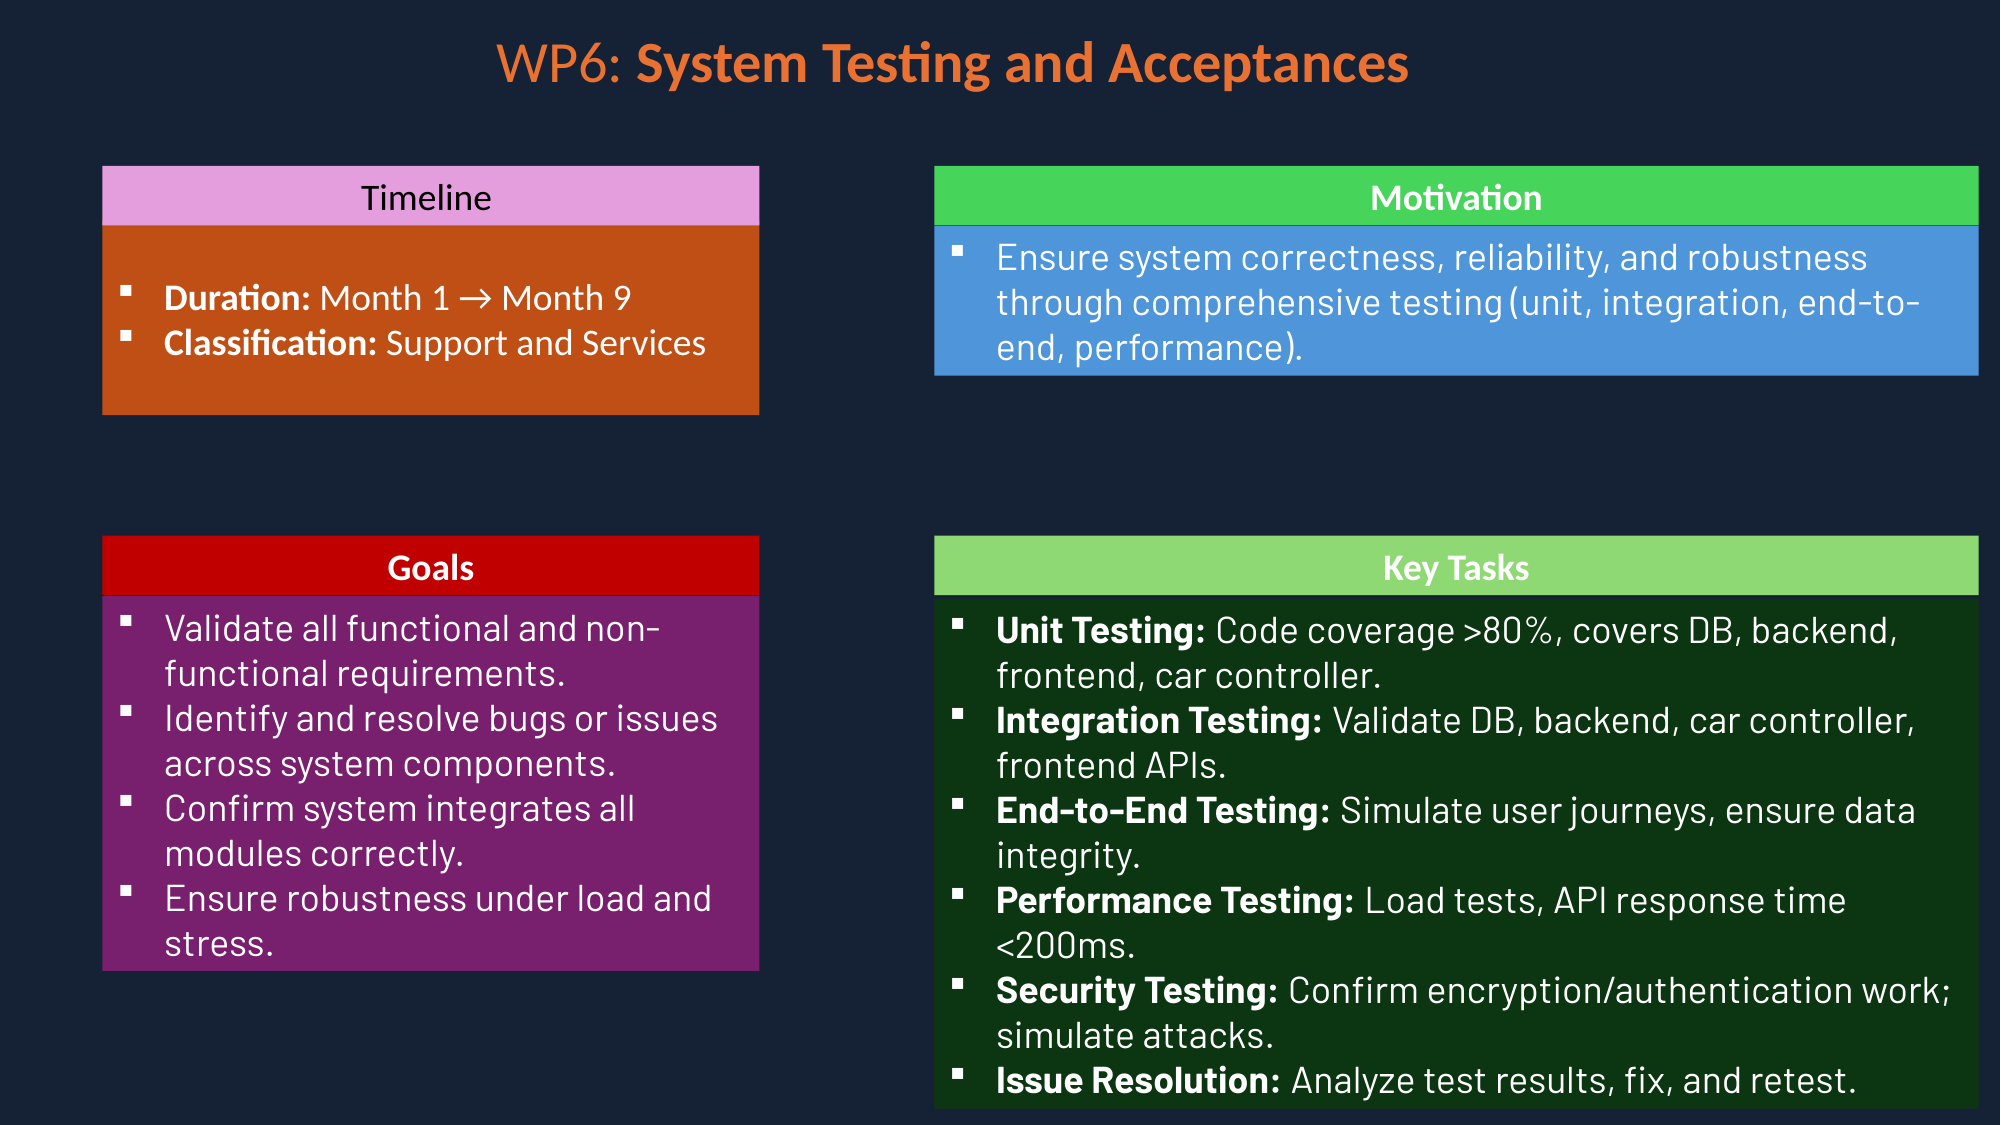

WP6: System Testing and Acceptances
Timeline

Duration: Month 1 → Month 9
Classification: Support and Services

Motivation
Ensure system correctness, reliability, and robustness through comprehensive testing (unit, integration, end-to-end, performance).
Goals
Validate all functional and non-functional requirements.
Identify and resolve bugs or issues across system components.
Confirm system integrates all modules correctly.
Ensure robustness under load and stress.
Key Tasks
Unit Testing: Code coverage >80%, covers DB, backend, frontend, car controller.
Integration Testing: Validate DB, backend, car controller, frontend APIs.
End-to-End Testing: Simulate user journeys, ensure data integrity.
Performance Testing: Load tests, API response time <200ms.
Security Testing: Confirm encryption/authentication work; simulate attacks.
Issue Resolution: Analyze test results, fix, and retest.